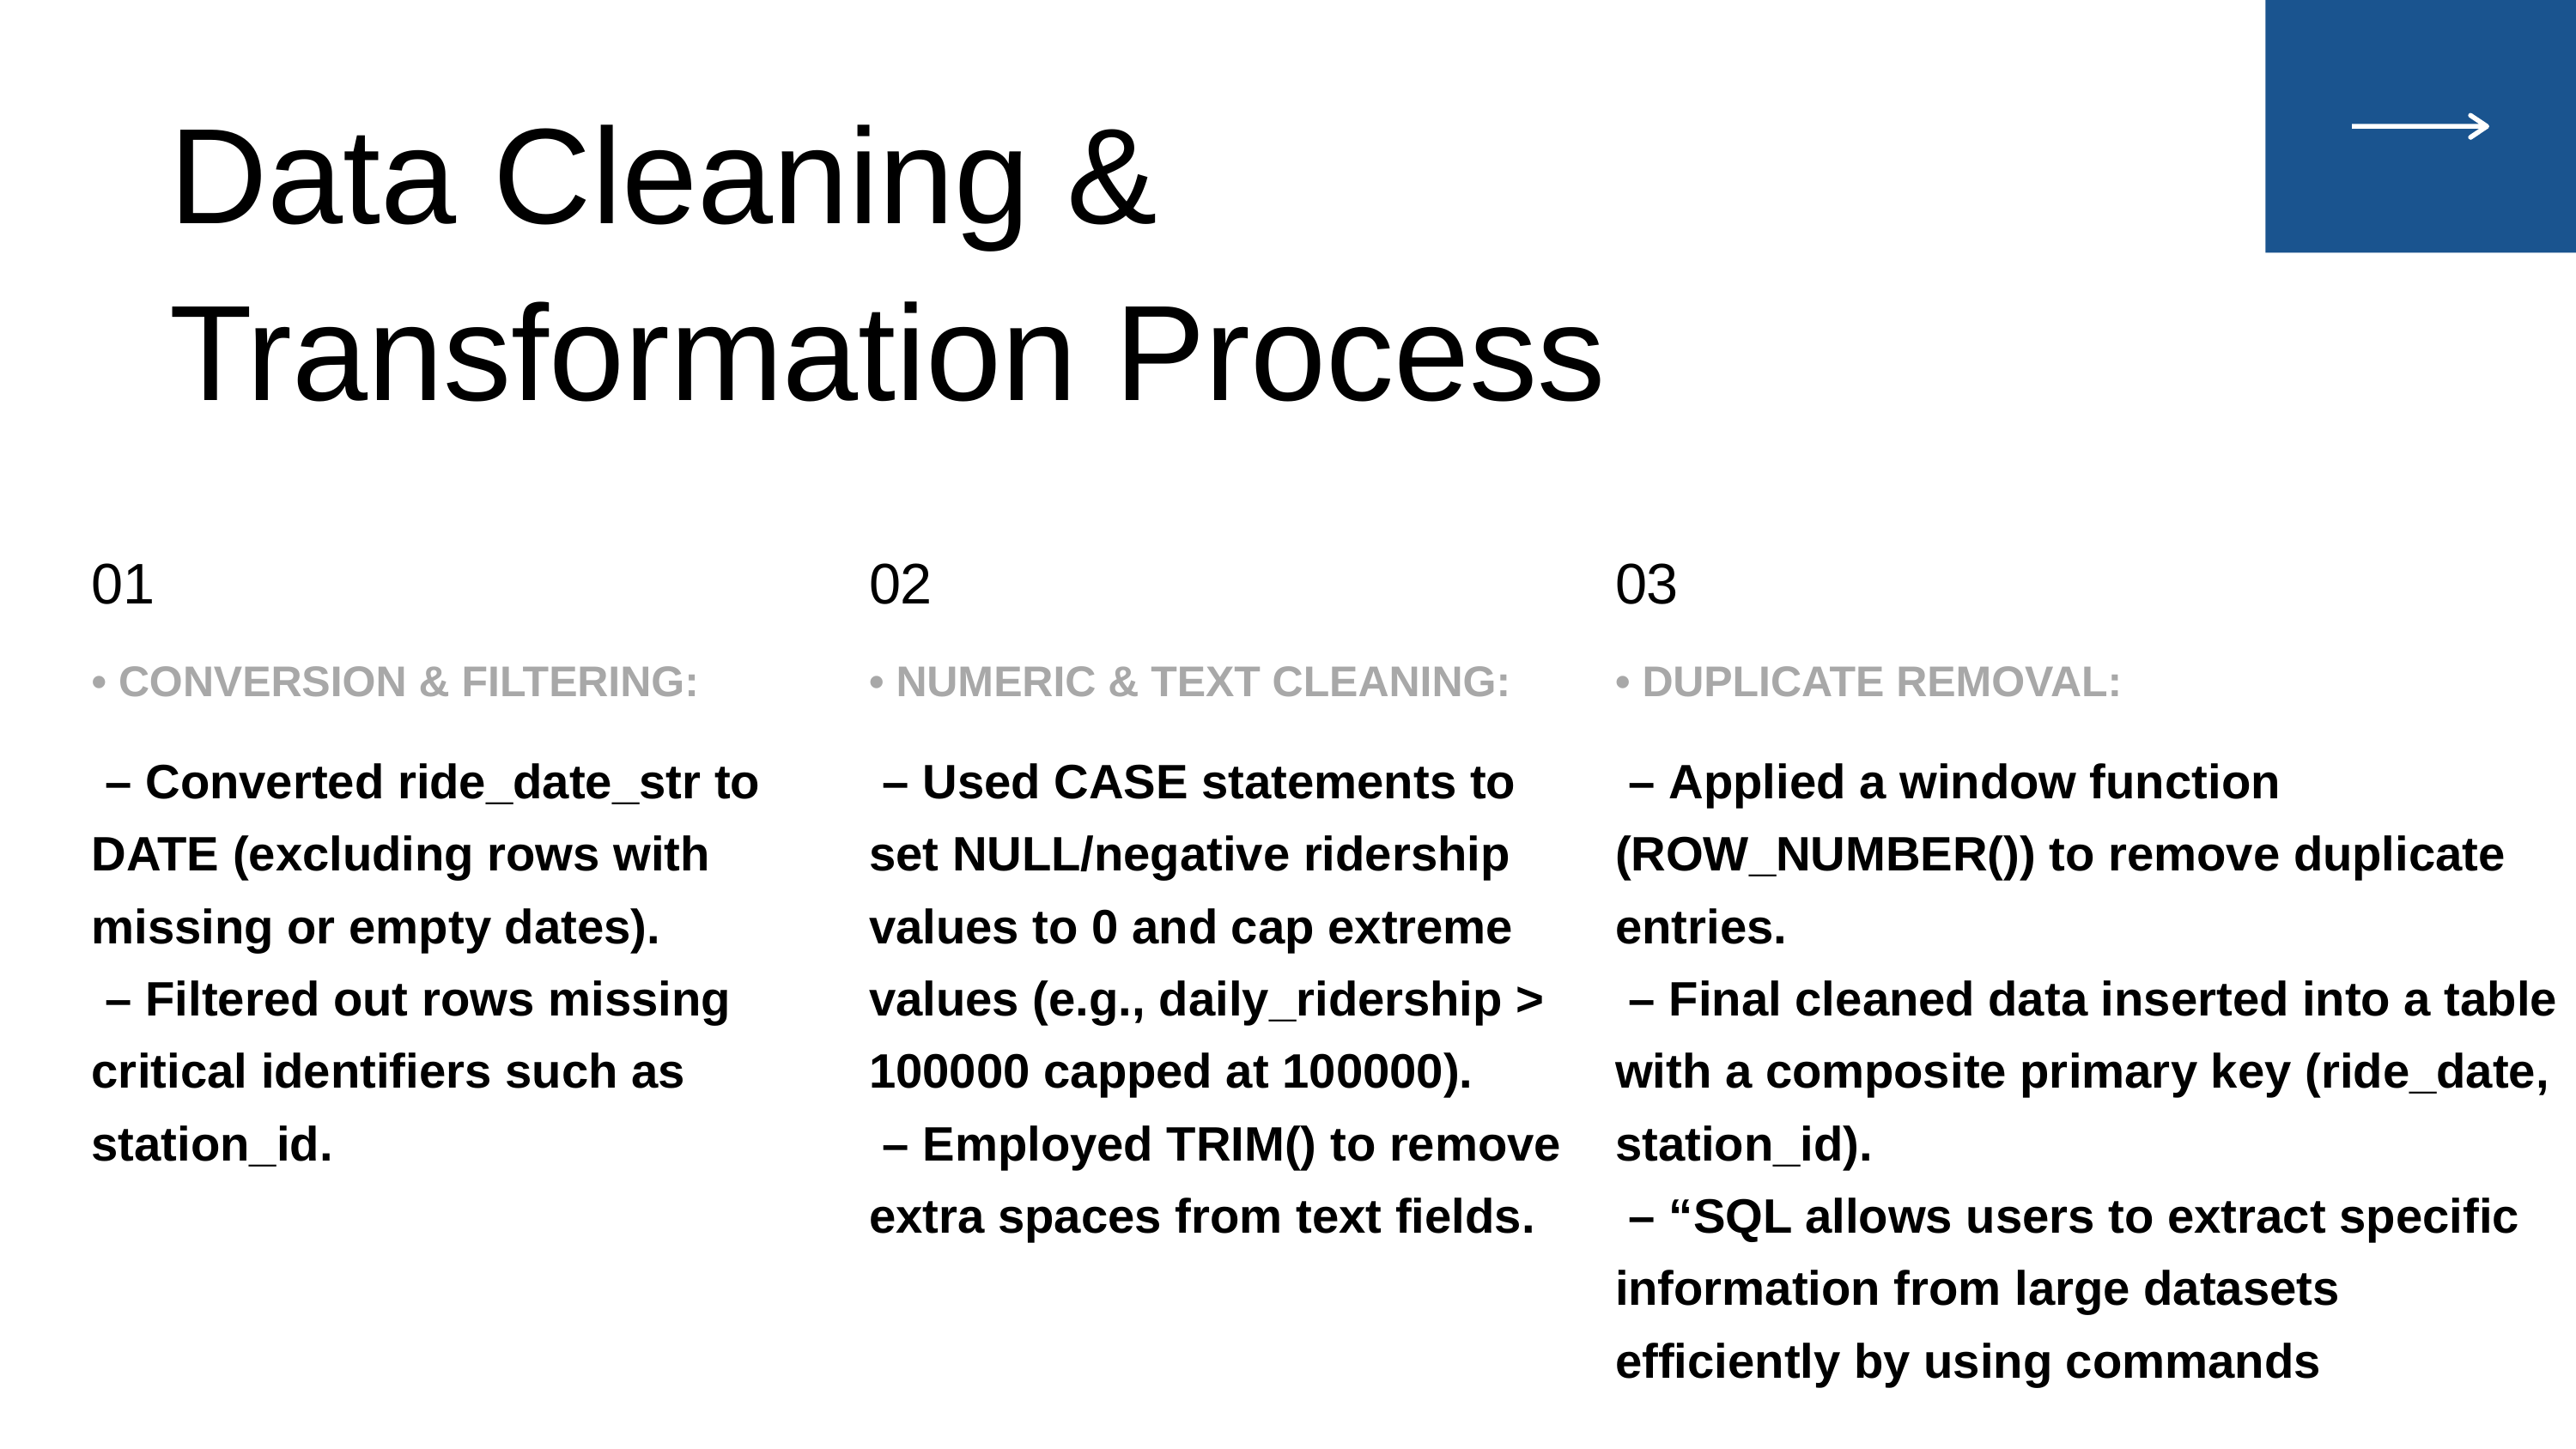

Data Cleaning & Transformation Process

01
• CONVERSION & FILTERING:
 – Converted ride_date_str to DATE (excluding rows with missing or empty dates).
 – Filtered out rows missing critical identifiers such as station_id.
02
• NUMERIC & TEXT CLEANING:
 – Used CASE statements to set NULL/negative ridership values to 0 and cap extreme values (e.g., daily_ridership > 100000 capped at 100000).
 – Employed TRIM() to remove extra spaces from text fields.
03
• DUPLICATE REMOVAL:
 – Applied a window function (ROW_NUMBER()) to remove duplicate entries.
 – Final cleaned data inserted into a table with a composite primary key (ride_date, station_id).
 – “SQL allows users to extract specific information from large datasets efficiently by using commands